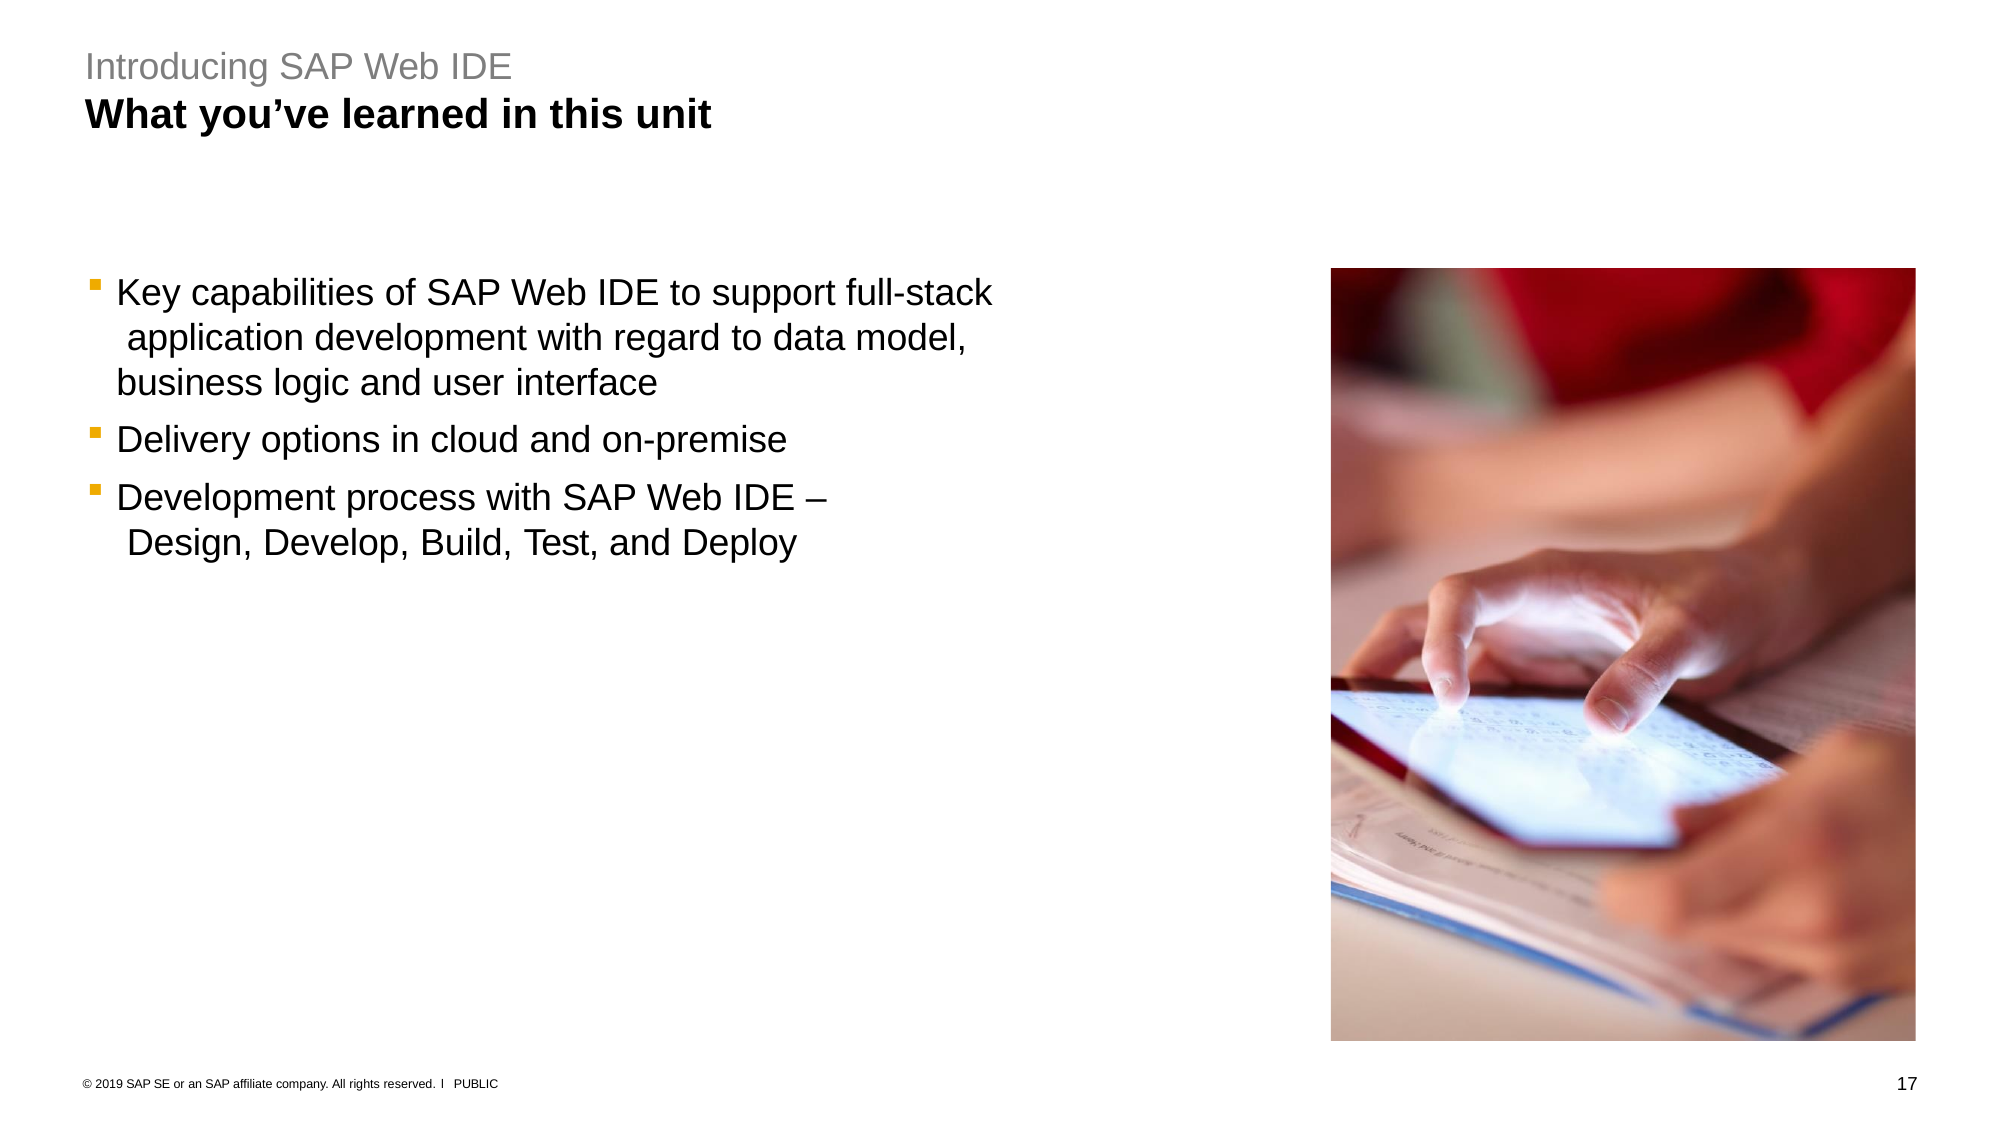

Introducing SAP Web IDE
# What you’ve learned in this unit
Key capabilities of SAP Web IDE to support full-stack  application development with regard to data model,  business logic and user interface
Delivery options in cloud and on-premise
Development process with SAP Web IDE –  Design, Develop, Build, Test, and Deploy

17
© 2019 SAP SE or an SAP affiliate company. All rights reserved. ǀ PUBLIC